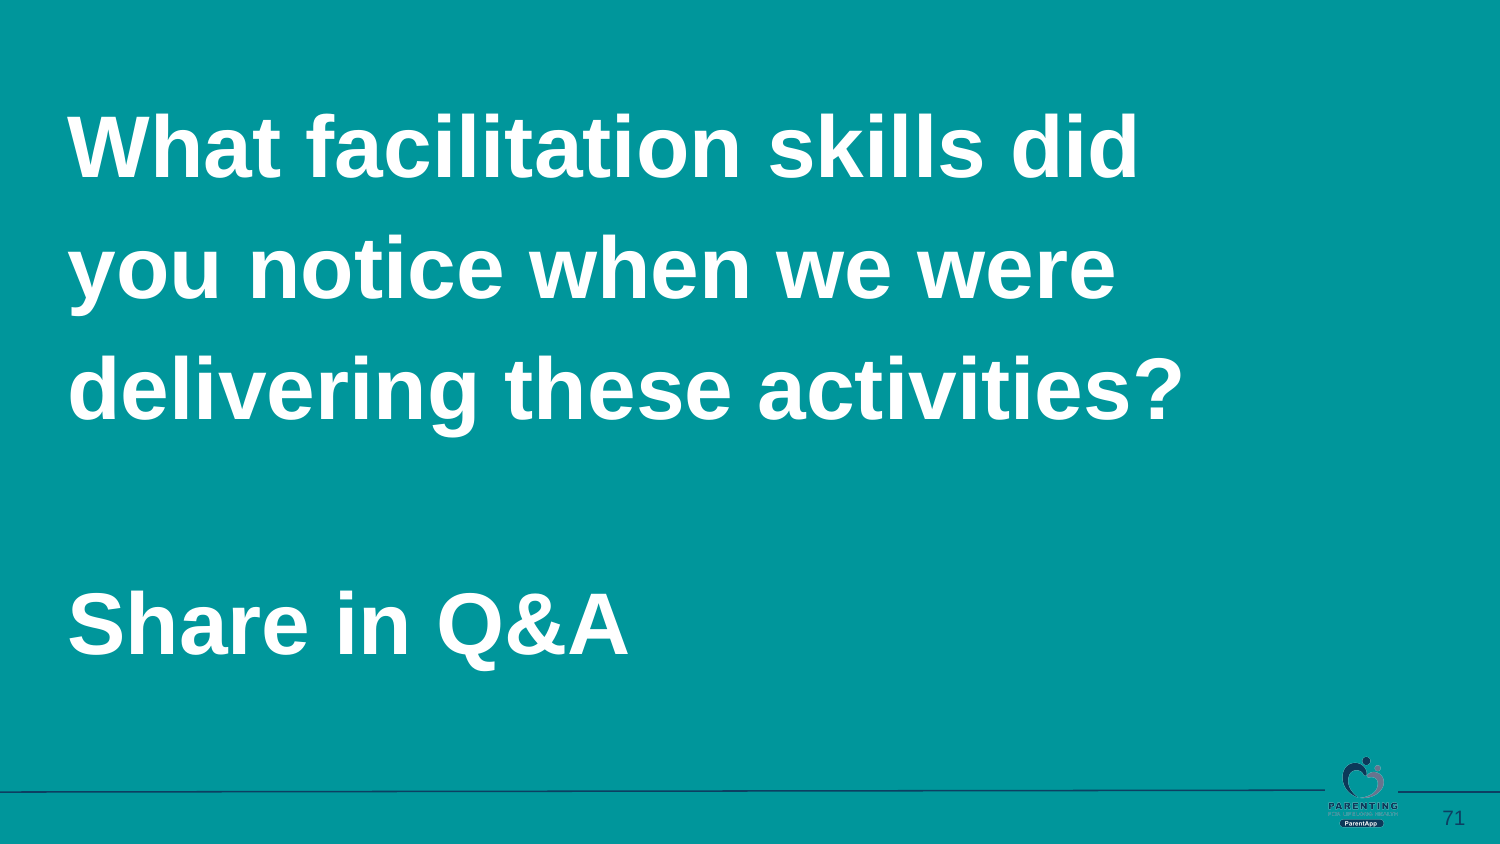

What facilitation skills did you notice when we were delivering these activities?

Share in Q&A